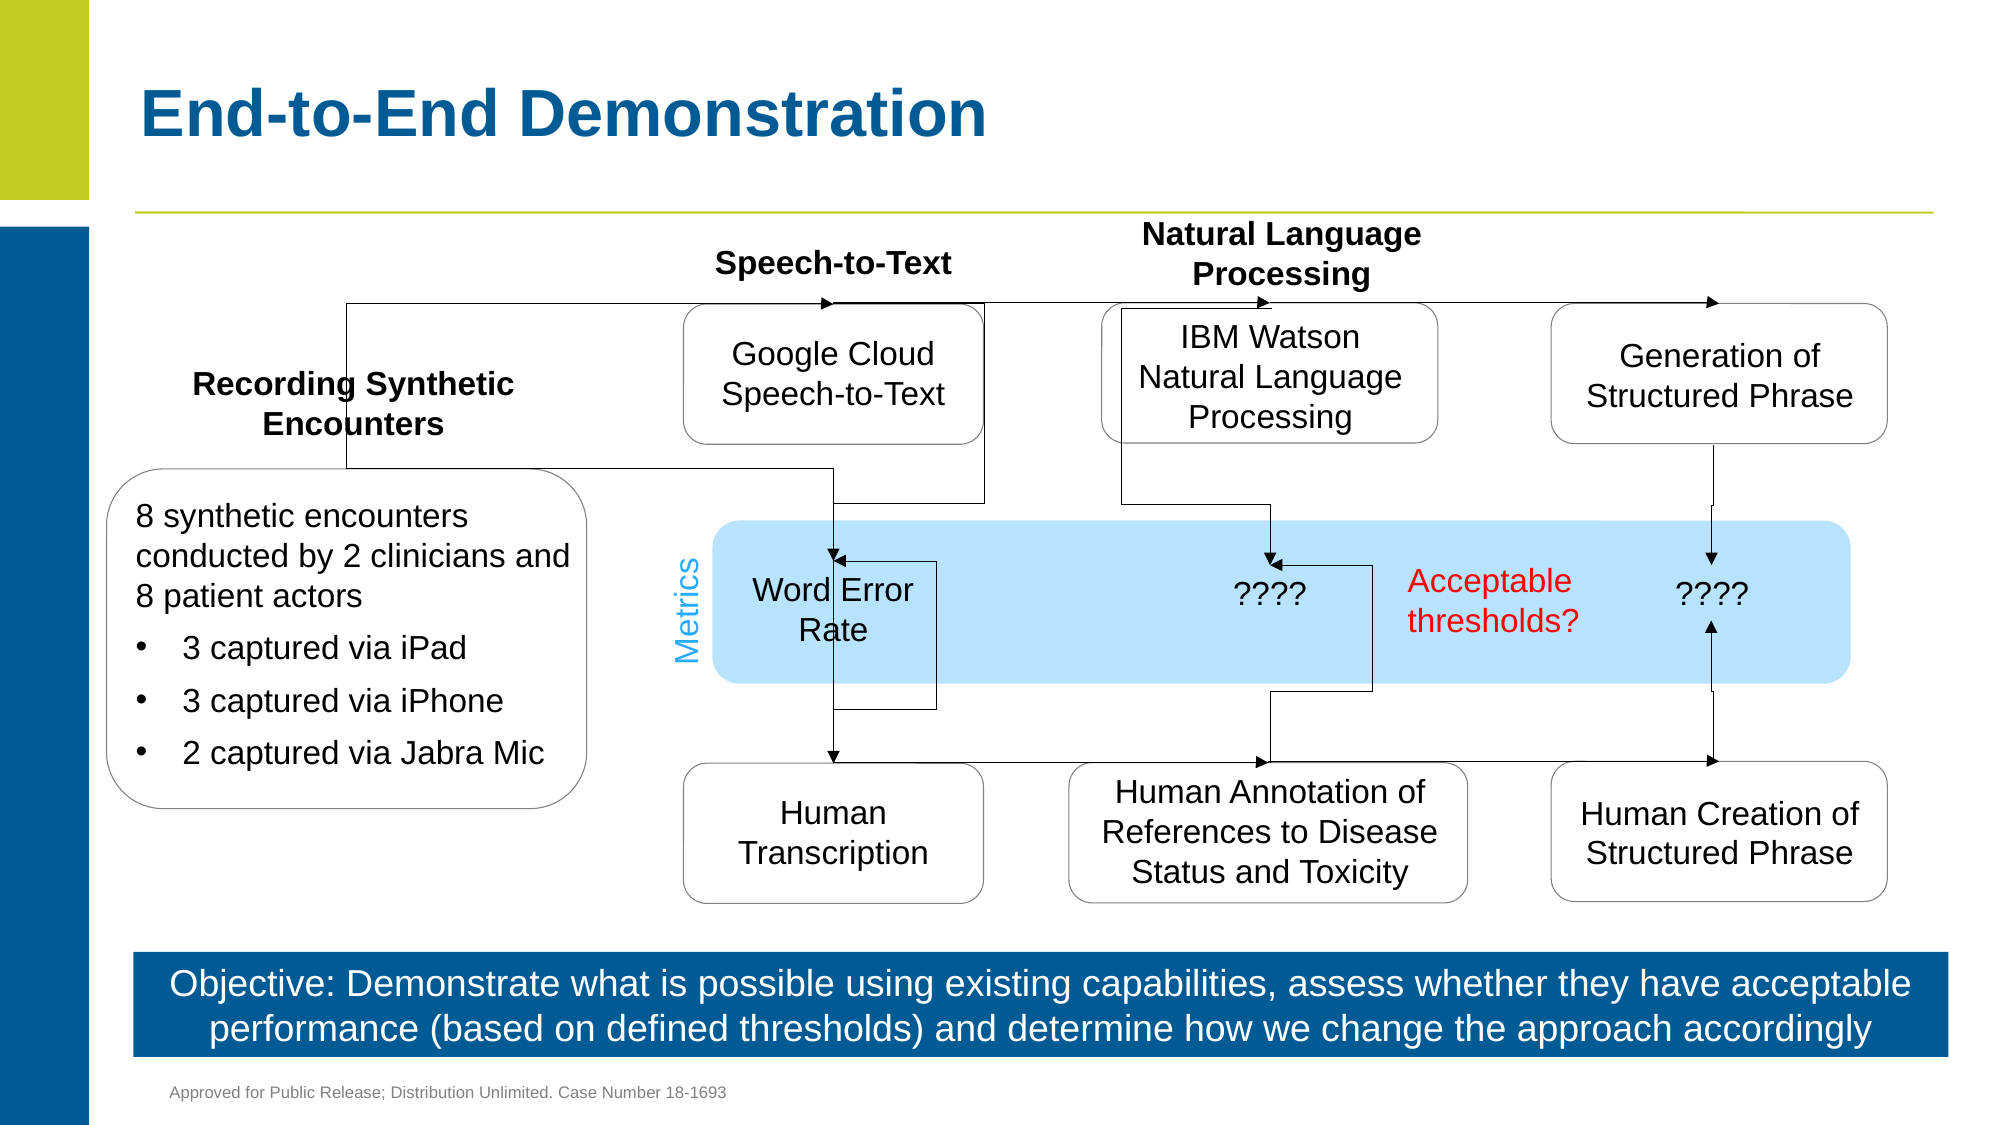

10
# End-to-End Demonstration
Natural Language Processing
Speech-to-Text

IBM Watson Natural Language Processing
Google Cloud Speech-to-Text
Generation of Structured Phrase
Recording Synthetic Encounters

8 synthetic encounters conducted by 2 clinicians and 8 patient actors
3 captured via iPad
3 captured via iPhone
2 captured via Jabra Mic

Acceptable thresholds?
Word Error Rate
????
????
Metrics

Human Annotation of References to Disease Status and Toxicity

Human Transcription
Human Creation of Structured Phrase
Objective: Demonstrate what is possible using existing capabilities, assess whether they have acceptable performance (based on defined thresholds) and determine how we change the approach accordingly